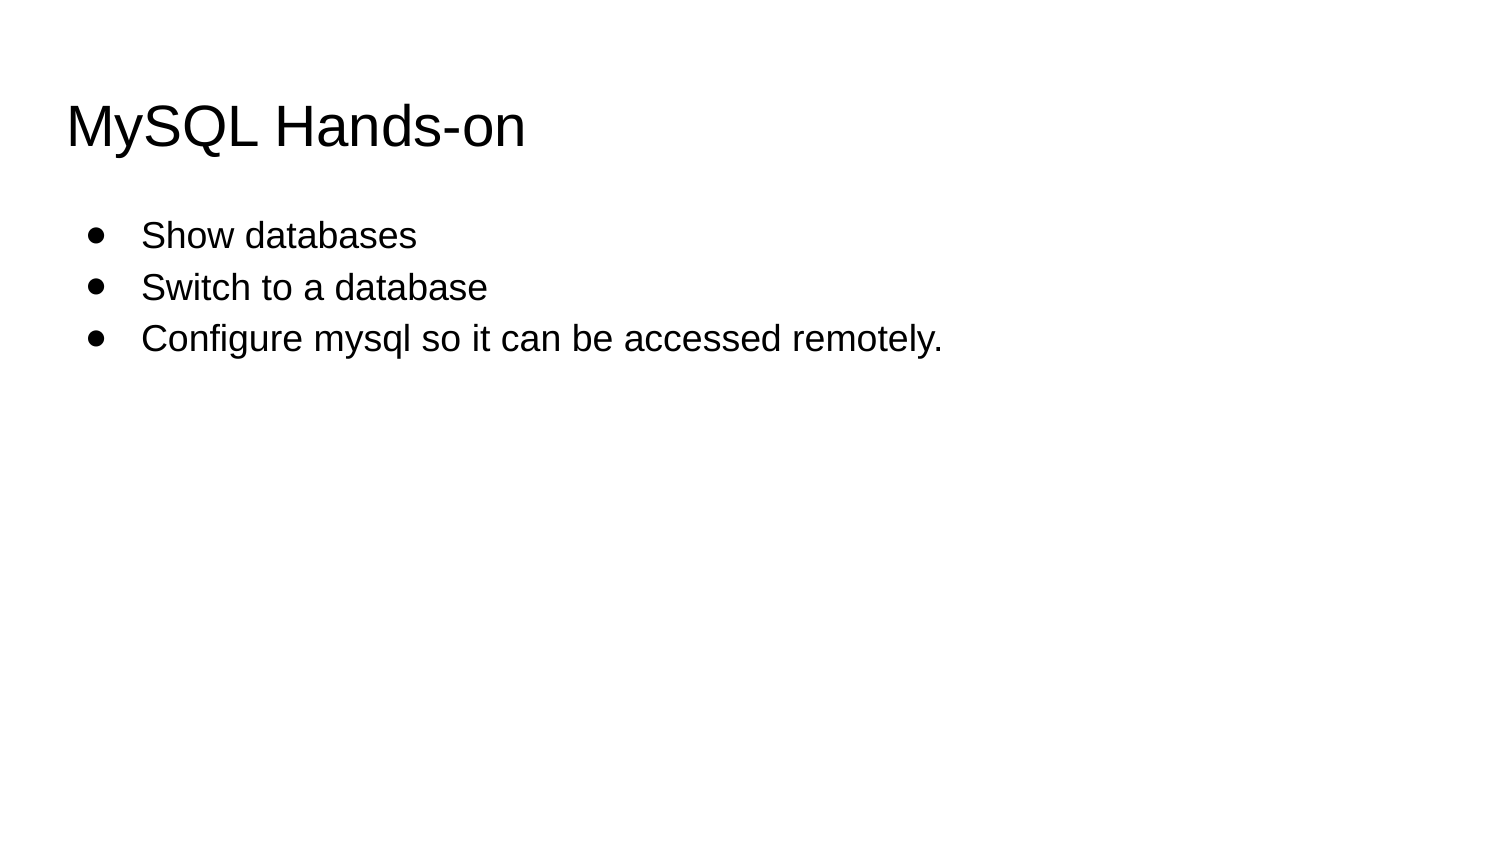

# MySQL Hands-on
Show databases
Switch to a database
Configure mysql so it can be accessed remotely.